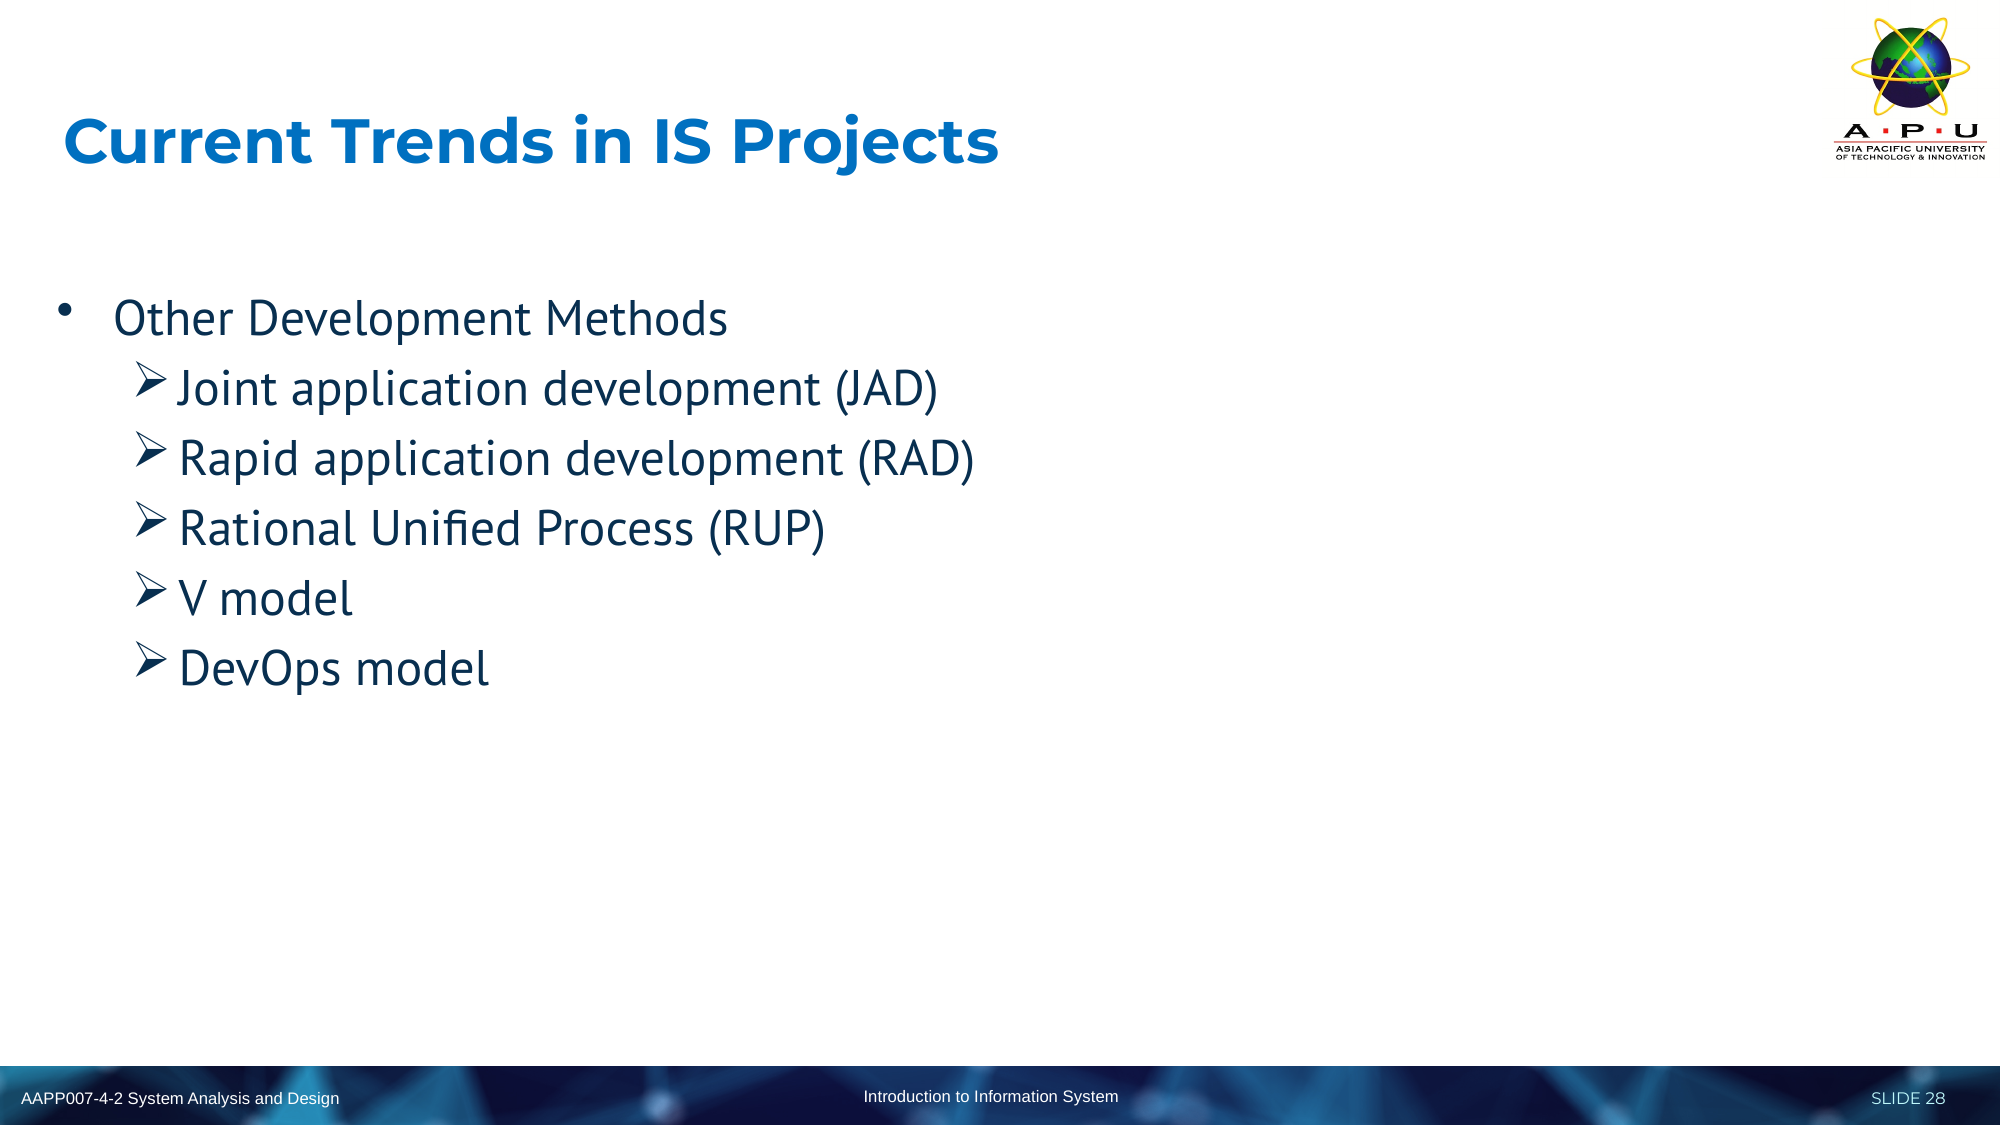

# Current Trends in IS Projects
Other Development Methods
Joint application development (JAD)
Rapid application development (RAD)
Rational Unified Process (RUP)
V model
DevOps model